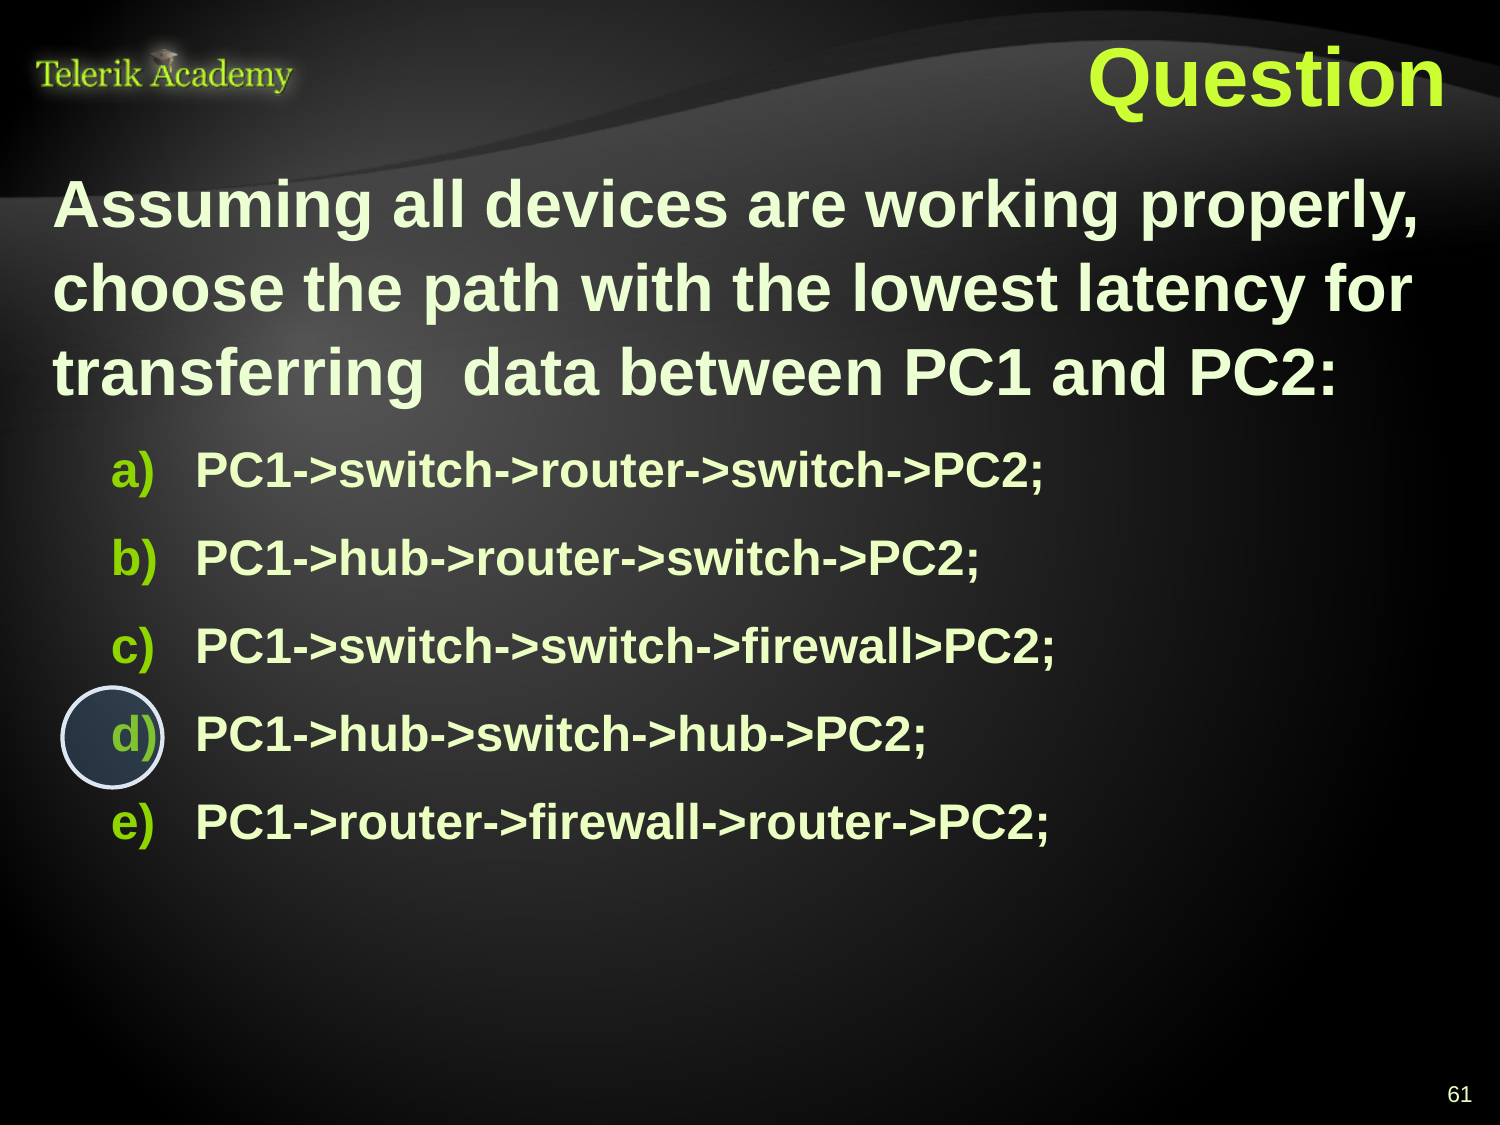

# Question
Assuming all devices are working properly, choose the path with the lowest latency for transferring  data between PC1 and PC2:
PC1->switch->router->switch->PC2;
PC1->hub->router->switch->PC2;
PC1->switch->switch->firewall>PC2;
PC1->hub->switch->hub->PC2;
PC1->router->firewall->router->PC2;

61